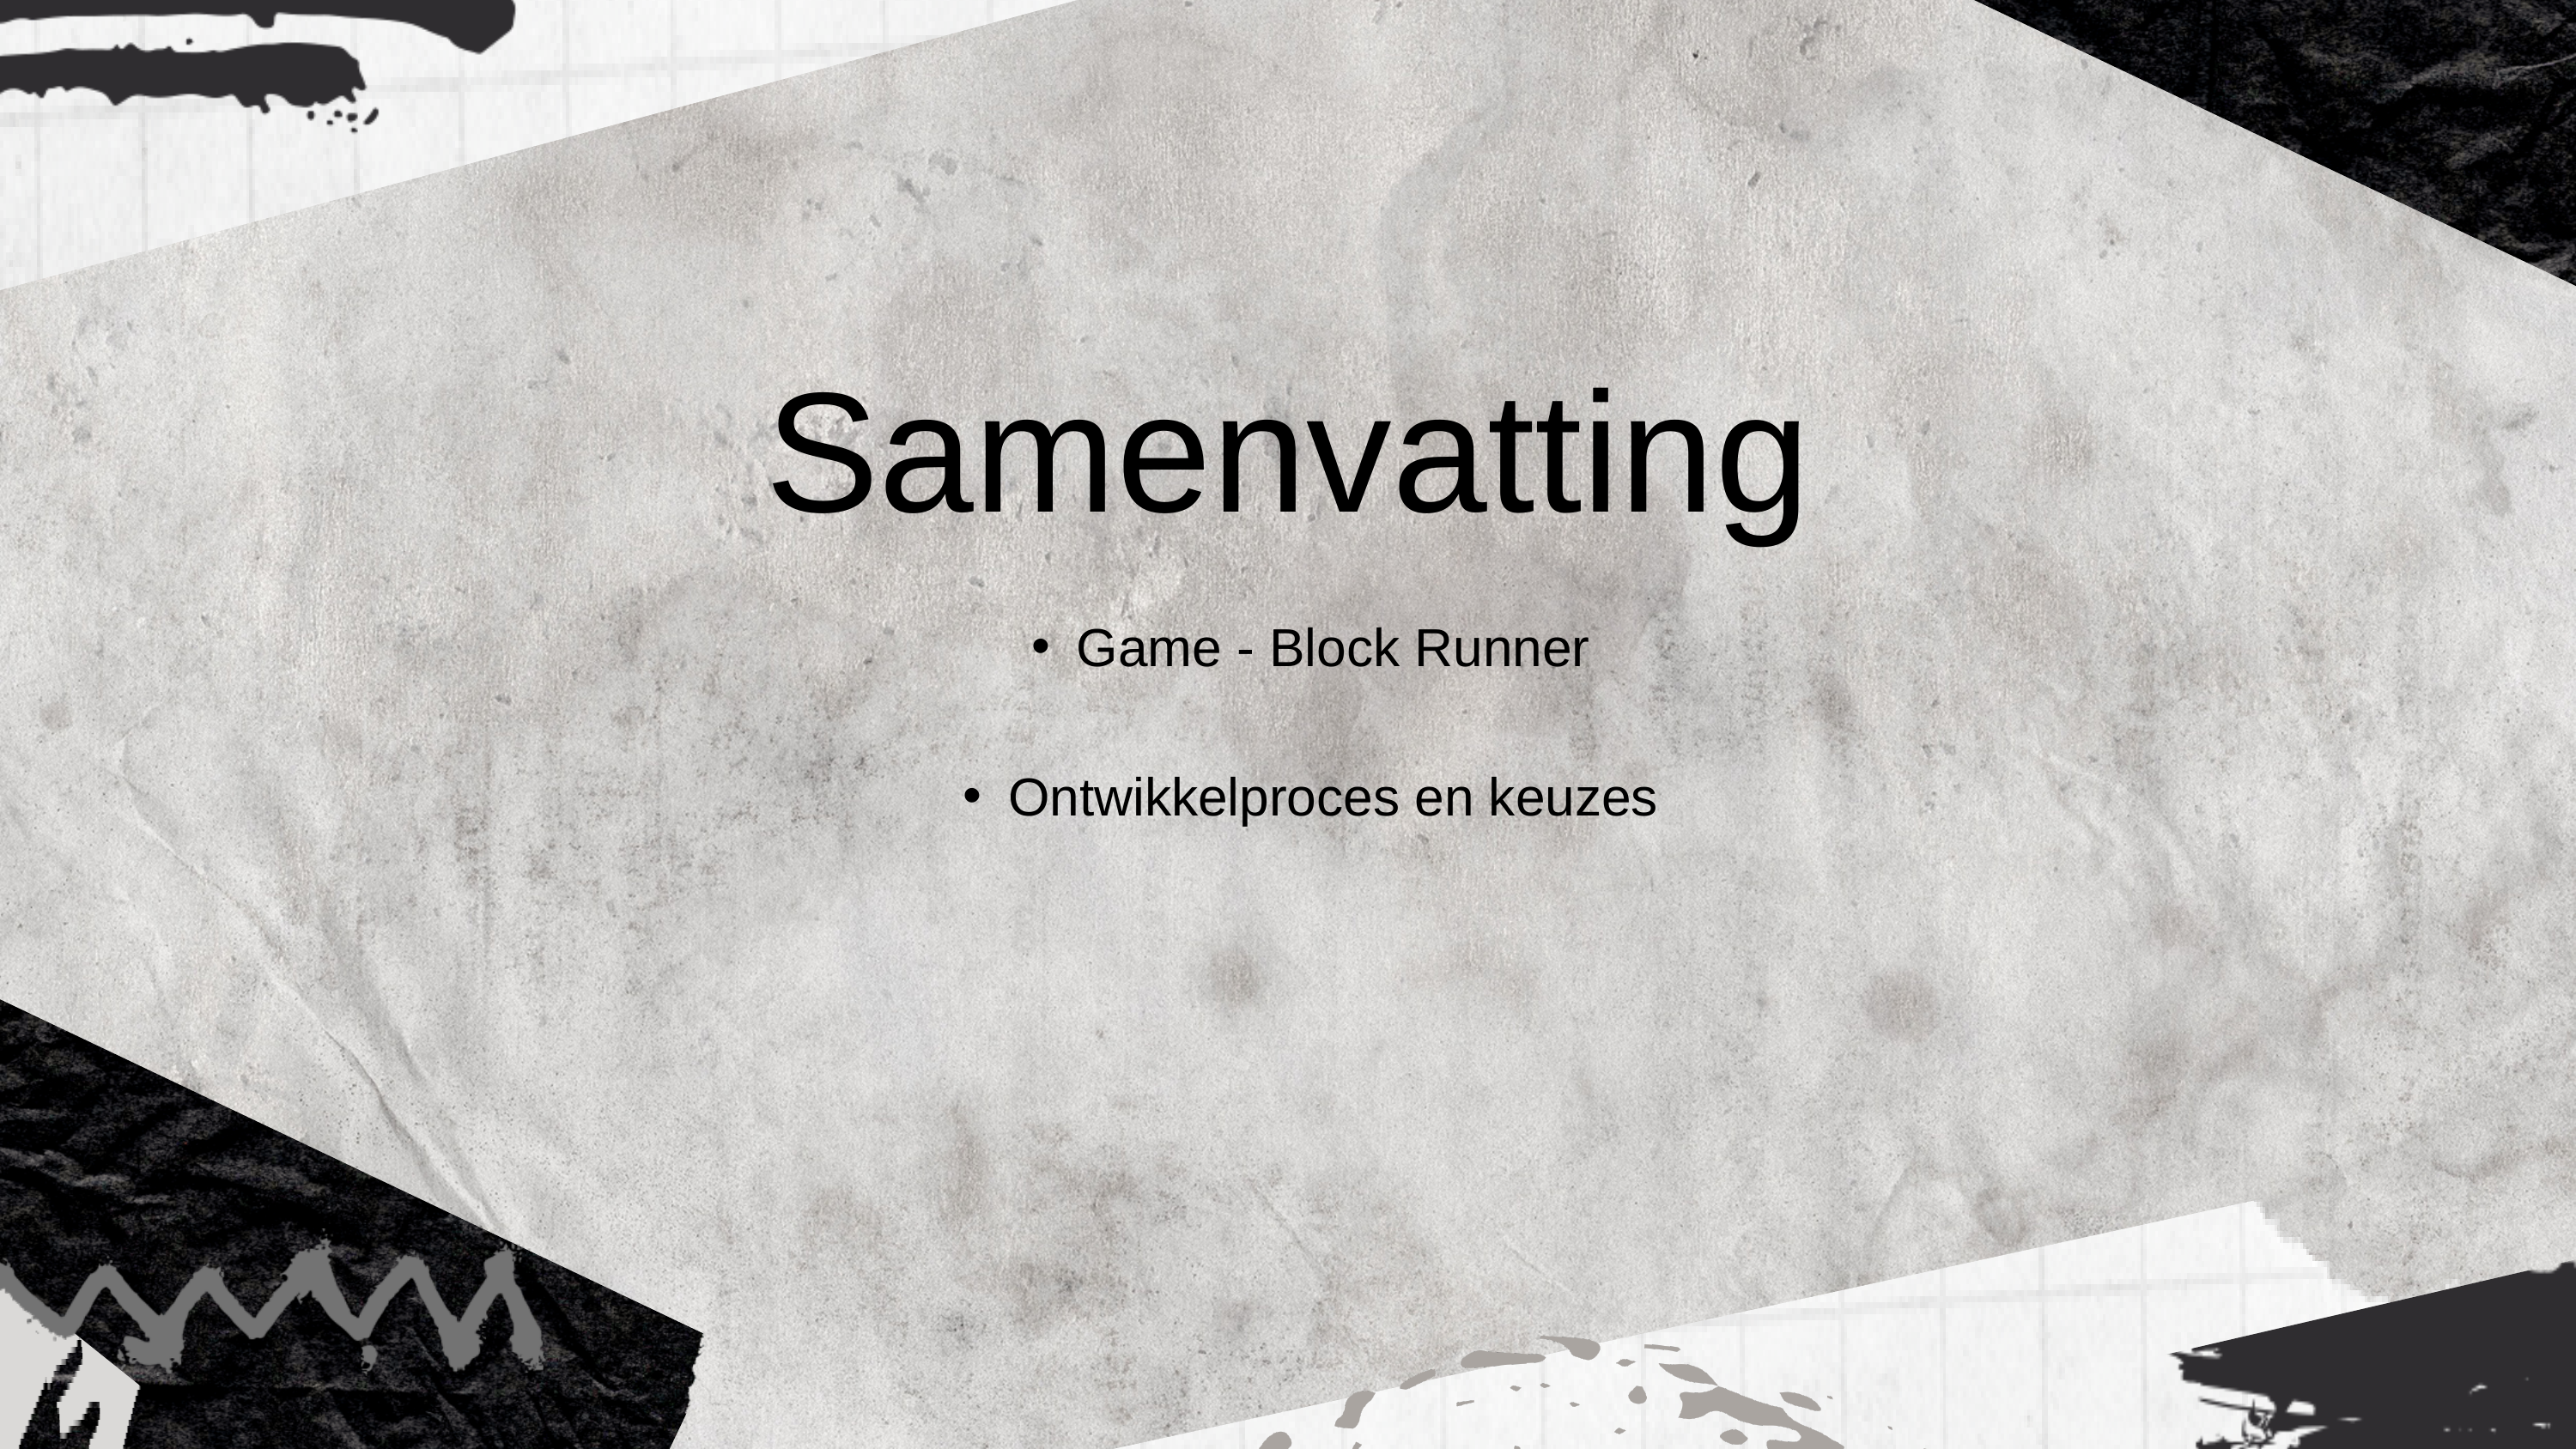

Samenvatting
Game - Block Runner

Ontwikkelproces en keuzes